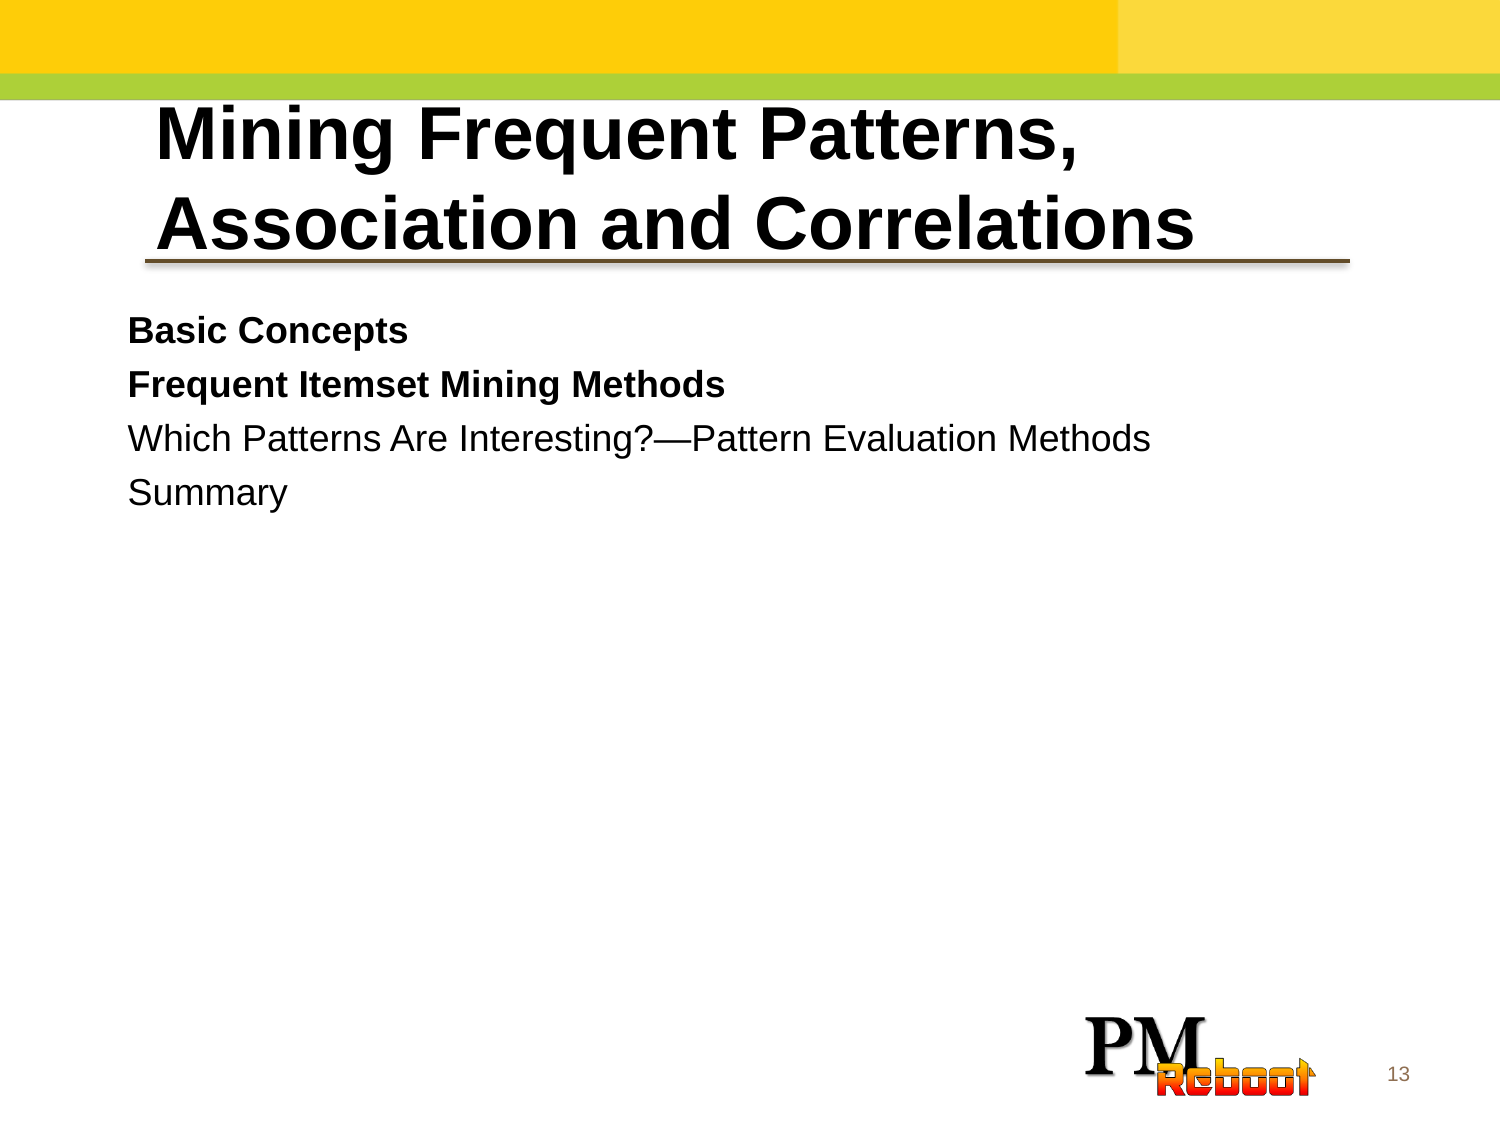

Mining Frequent Patterns, Association and Correlations
Basic Concepts
Frequent Itemset Mining Methods
Which Patterns Are Interesting?—Pattern Evaluation Methods
Summary
13